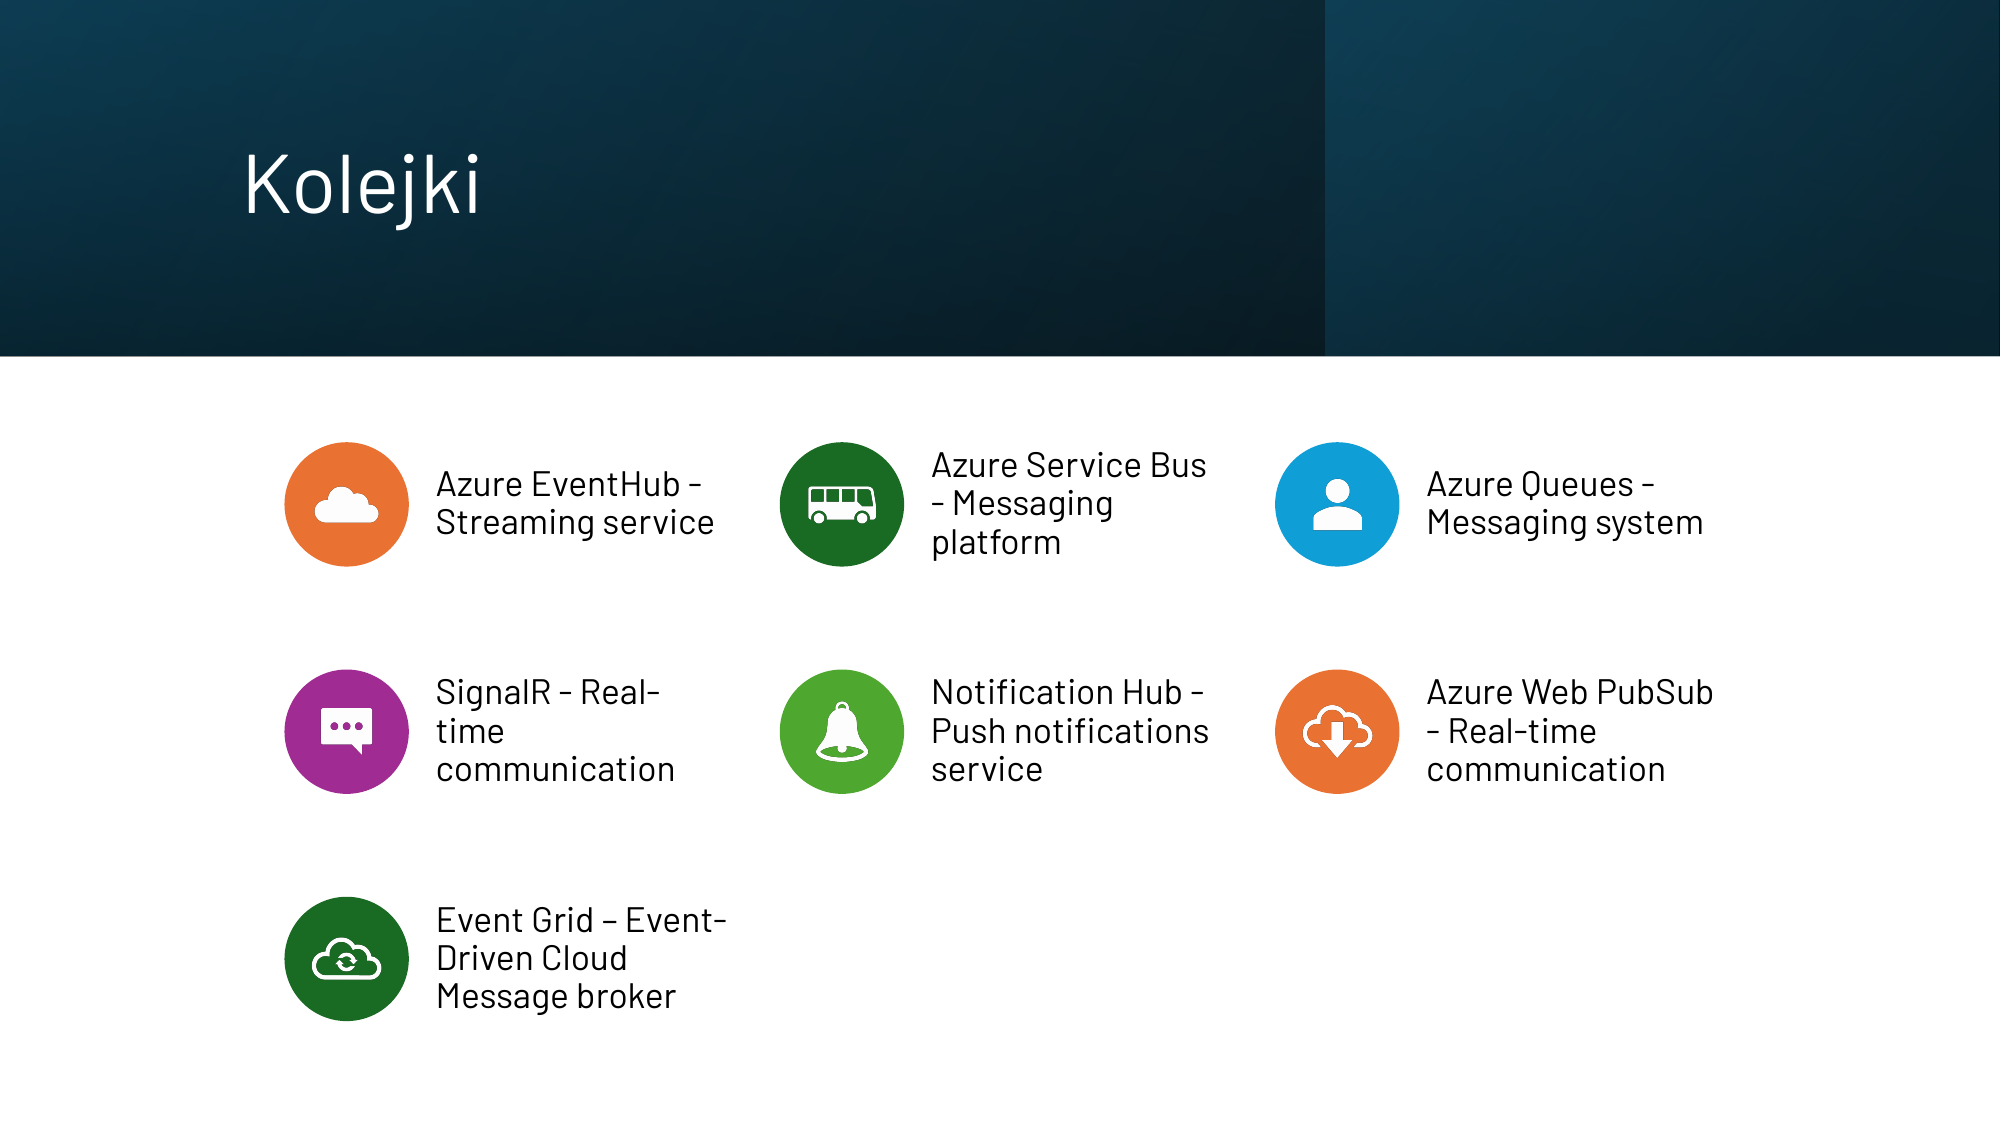

# Kolejki
Azure EventHub - Streaming service
Azure Service Bus - Messaging platform
Azure Queues - Messaging system
SignalR - Real-time communication
Notification Hub - Push notifications service
Azure Web PubSub - Real-time communication
Event Grid – Event-Driven Cloud Message broker